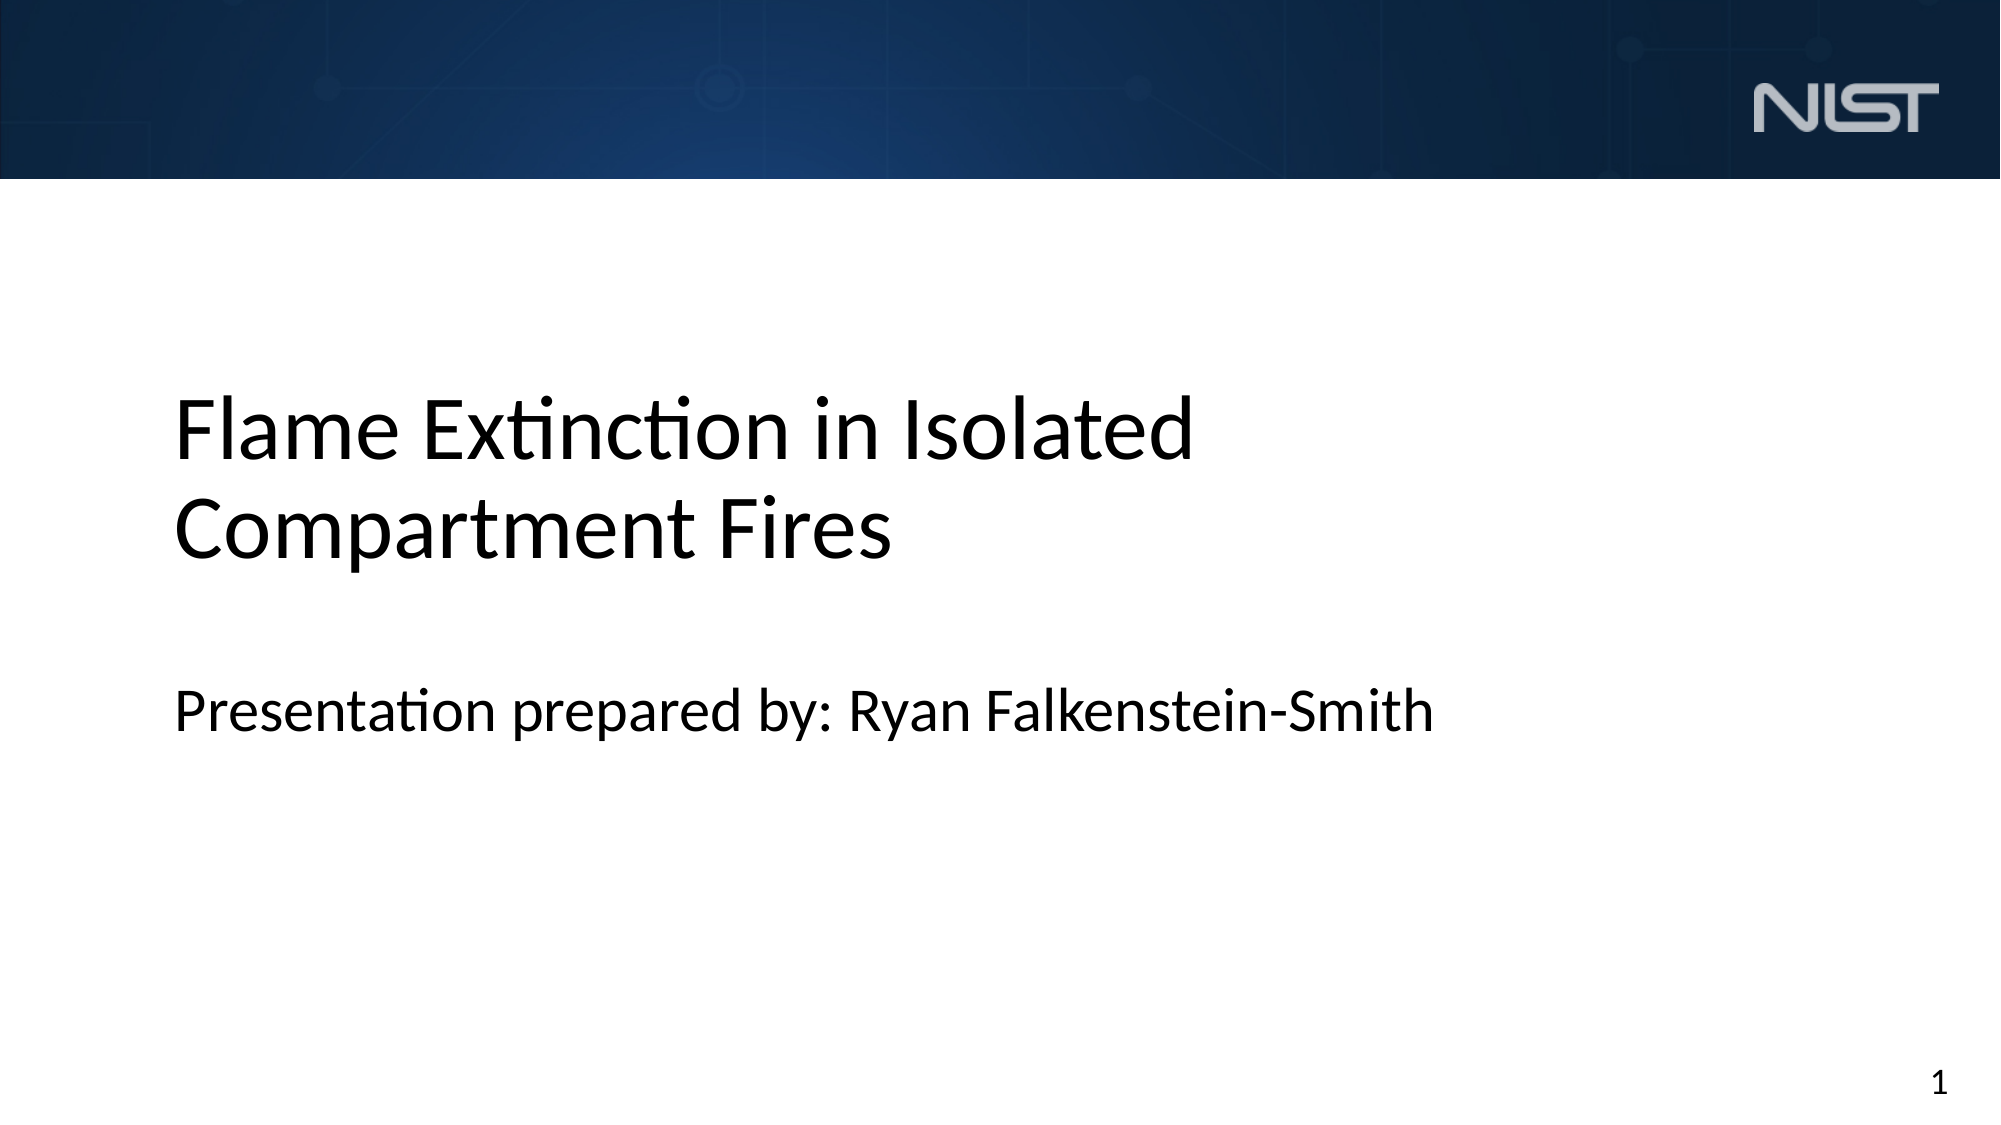

Flame Extinction in Isolated Compartment Fires

Presentation prepared by: Ryan Falkenstein-Smith
1